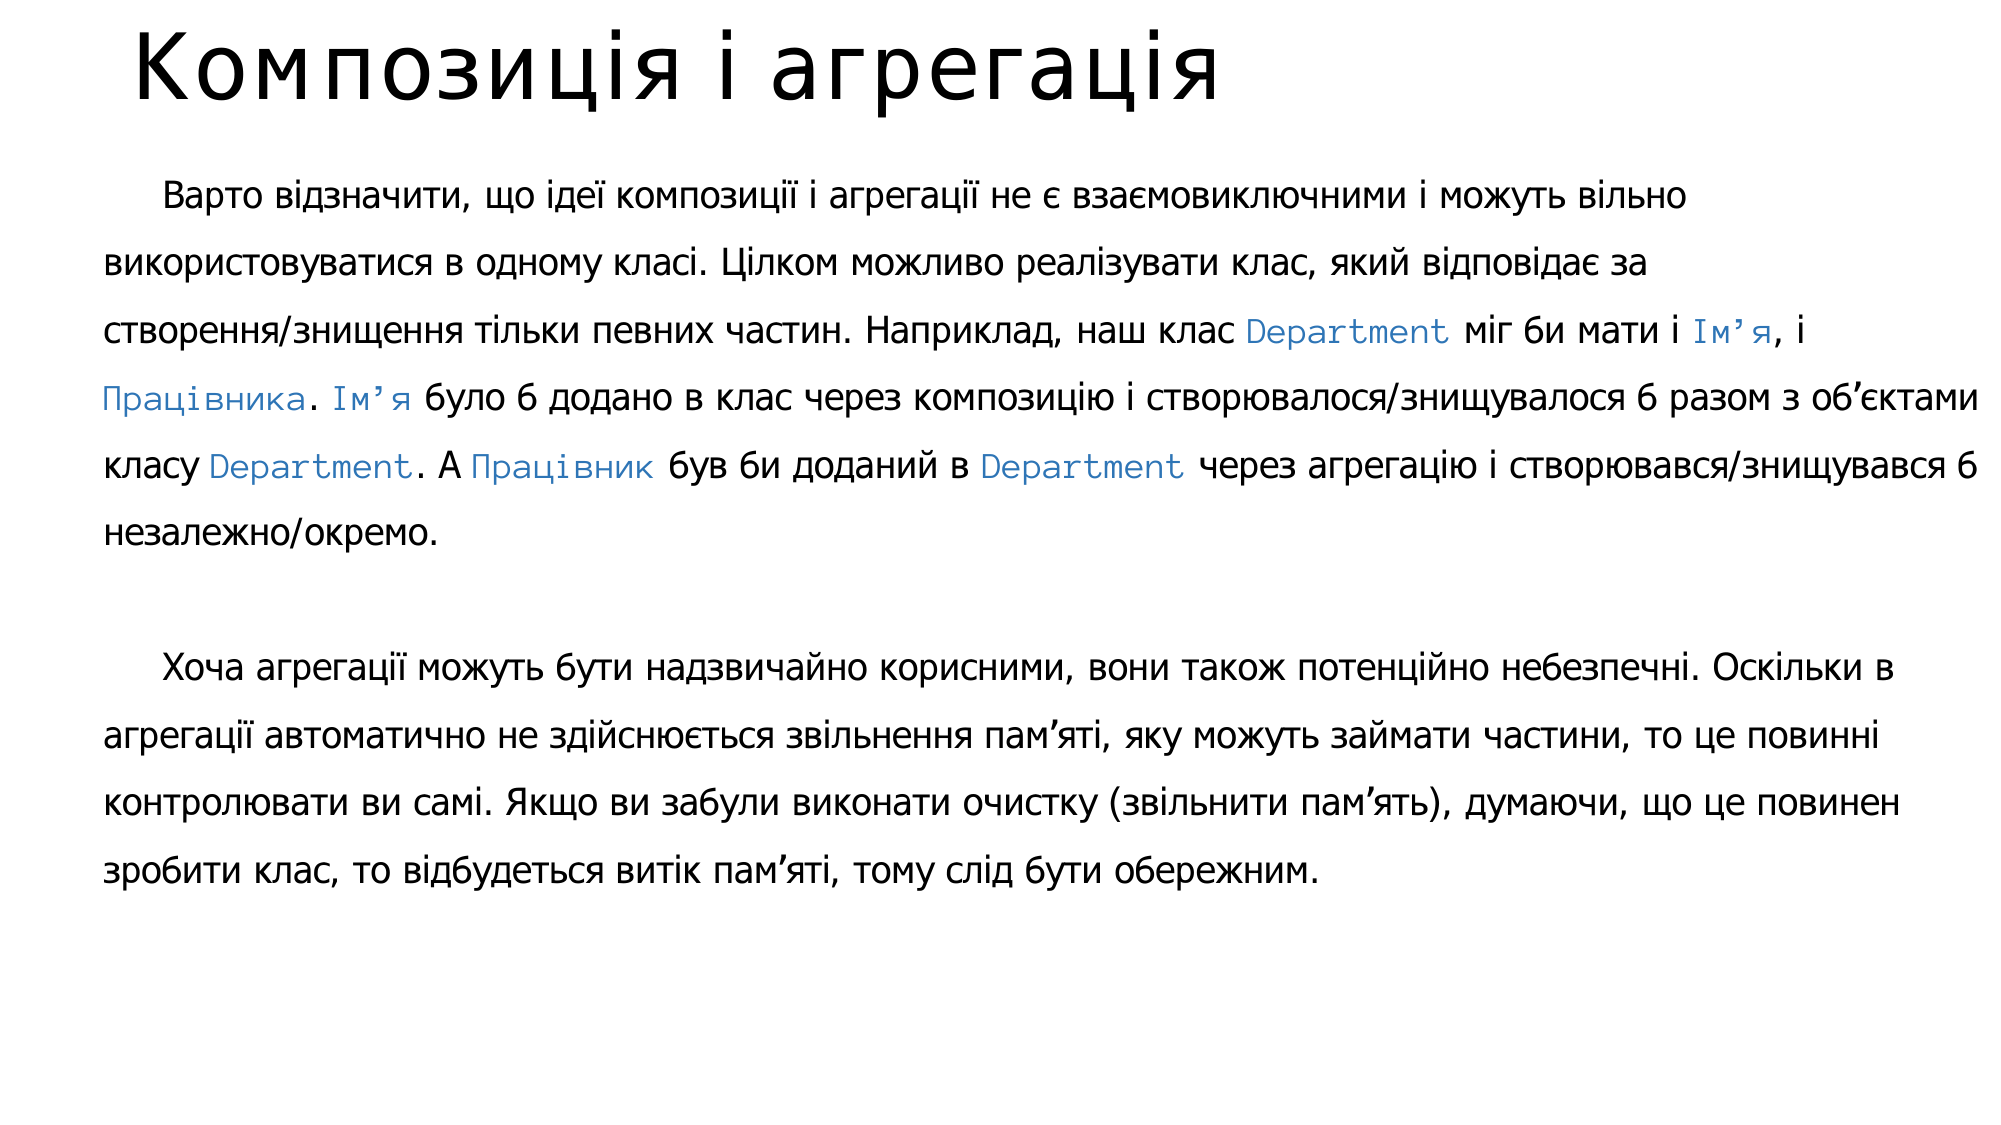

# Композиція і агрегація
Варто відзначити, що ідеї композиції і агрегації не є взаємовиключними і можуть вільно використовуватися в одному класі. Цілком можливо реалізувати клас, який відповідає за створення/знищення тільки певних частин. Наприклад, наш клас Department міг би мати і Ім’я, і Працівника. Ім’я було б додано в клас через композицію і створювалося/знищувалося б разом з об’єктами класу Department. А Працівник був би доданий в Department через агрегацію і створювався/знищувався б незалежно/окремо.

Хоча агрегації можуть бути надзвичайно корисними, вони також потенційно небезпечні. Оскільки в агрегації автоматично не здійснюється звільнення пам’яті, яку можуть займати частини, то це повинні контролювати ви самі. Якщо ви забули виконати очистку (звільнити пам’ять), думаючи, що це повинен зробити клас, то відбудеться витік пам’яті, тому слід бути обережним.